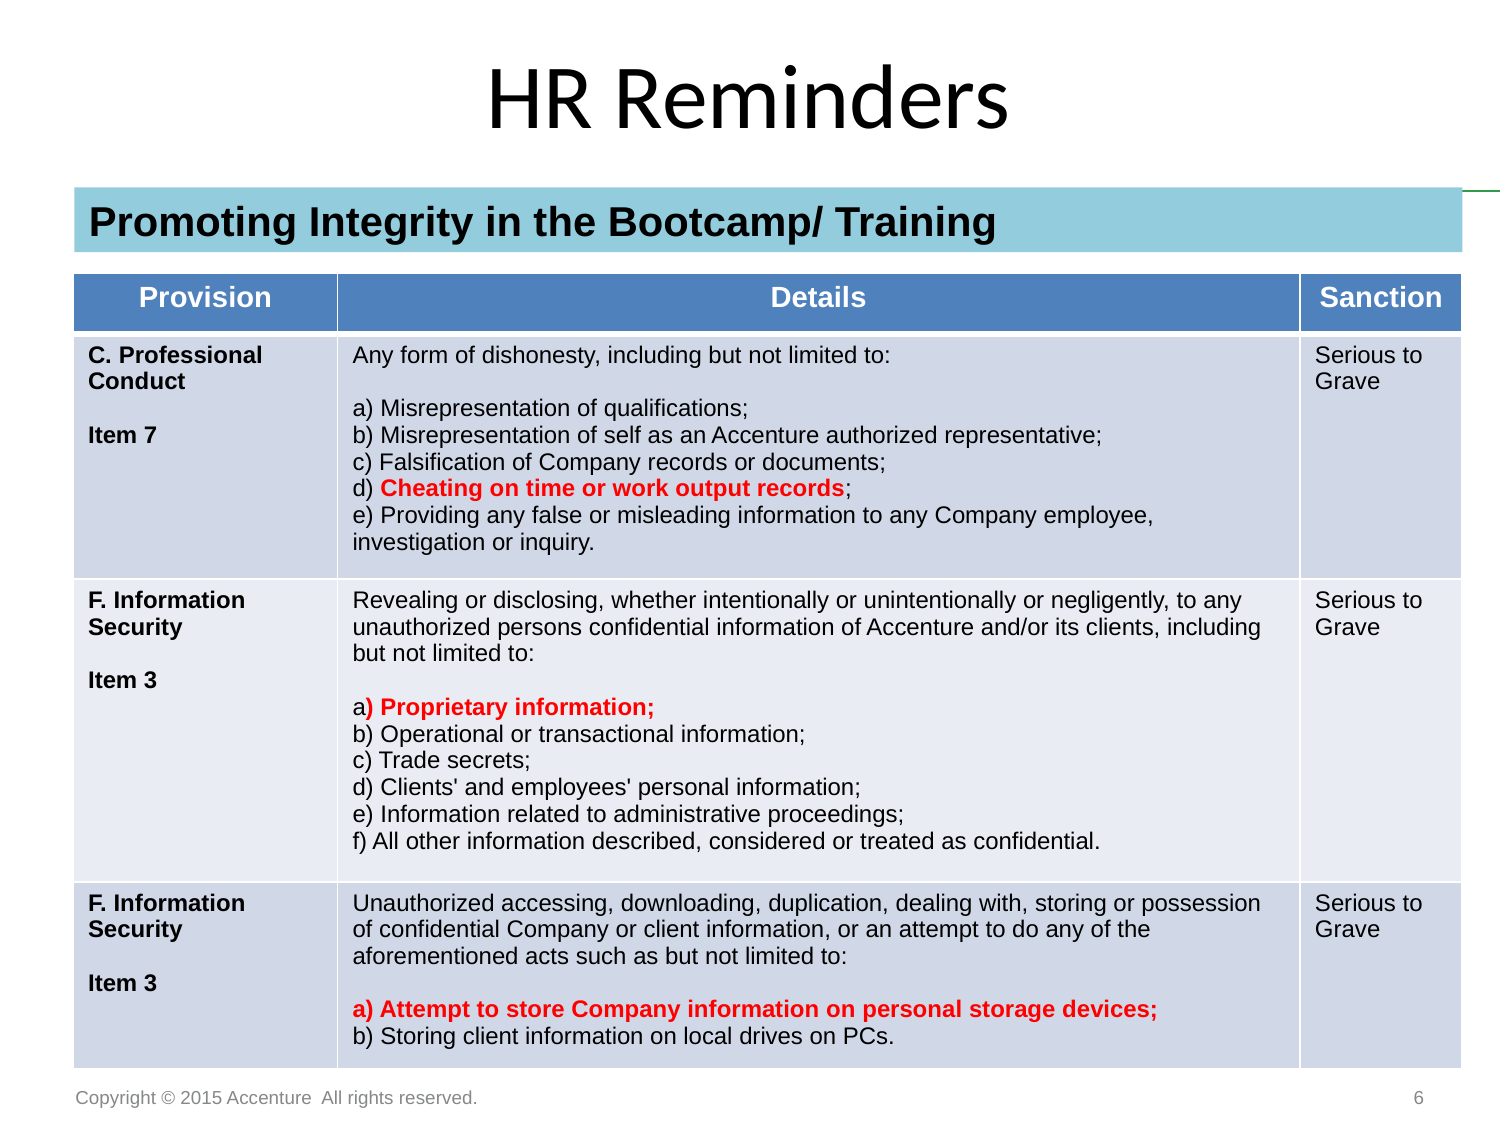

# HR Reminders
Promoting Integrity in the Bootcamp/ Training
| Provision | Details | Sanction |
| --- | --- | --- |
| C. Professional Conduct Item 7 | Any form of dishonesty, including but not limited to:   a) Misrepresentation of qualifications; b) Misrepresentation of self as an Accenture authorized representative; c) Falsification of Company records or documents; d) Cheating on time or work output records; e) Providing any false or misleading information to any Company employee, investigation or inquiry. | Serious to Grave |
| F. Information Security Item 3 | Revealing or disclosing, whether intentionally or unintentionally or negligently, to any unauthorized persons confidential information of Accenture and/or its clients, including but not limited to: a) Proprietary information; b) Operational or transactional information; c) Trade secrets; d) Clients' and employees' personal information; e) Information related to administrative proceedings; f) All other information described, considered or treated as confidential. | Serious to Grave |
| F. Information Security Item 3 | Unauthorized accessing, downloading, duplication, dealing with, storing or possession of confidential Company or client information, or an attempt to do any of the aforementioned acts such as but not limited to: a) Attempt to store Company information on personal storage devices; b) Storing client information on local drives on PCs. | Serious to Grave |